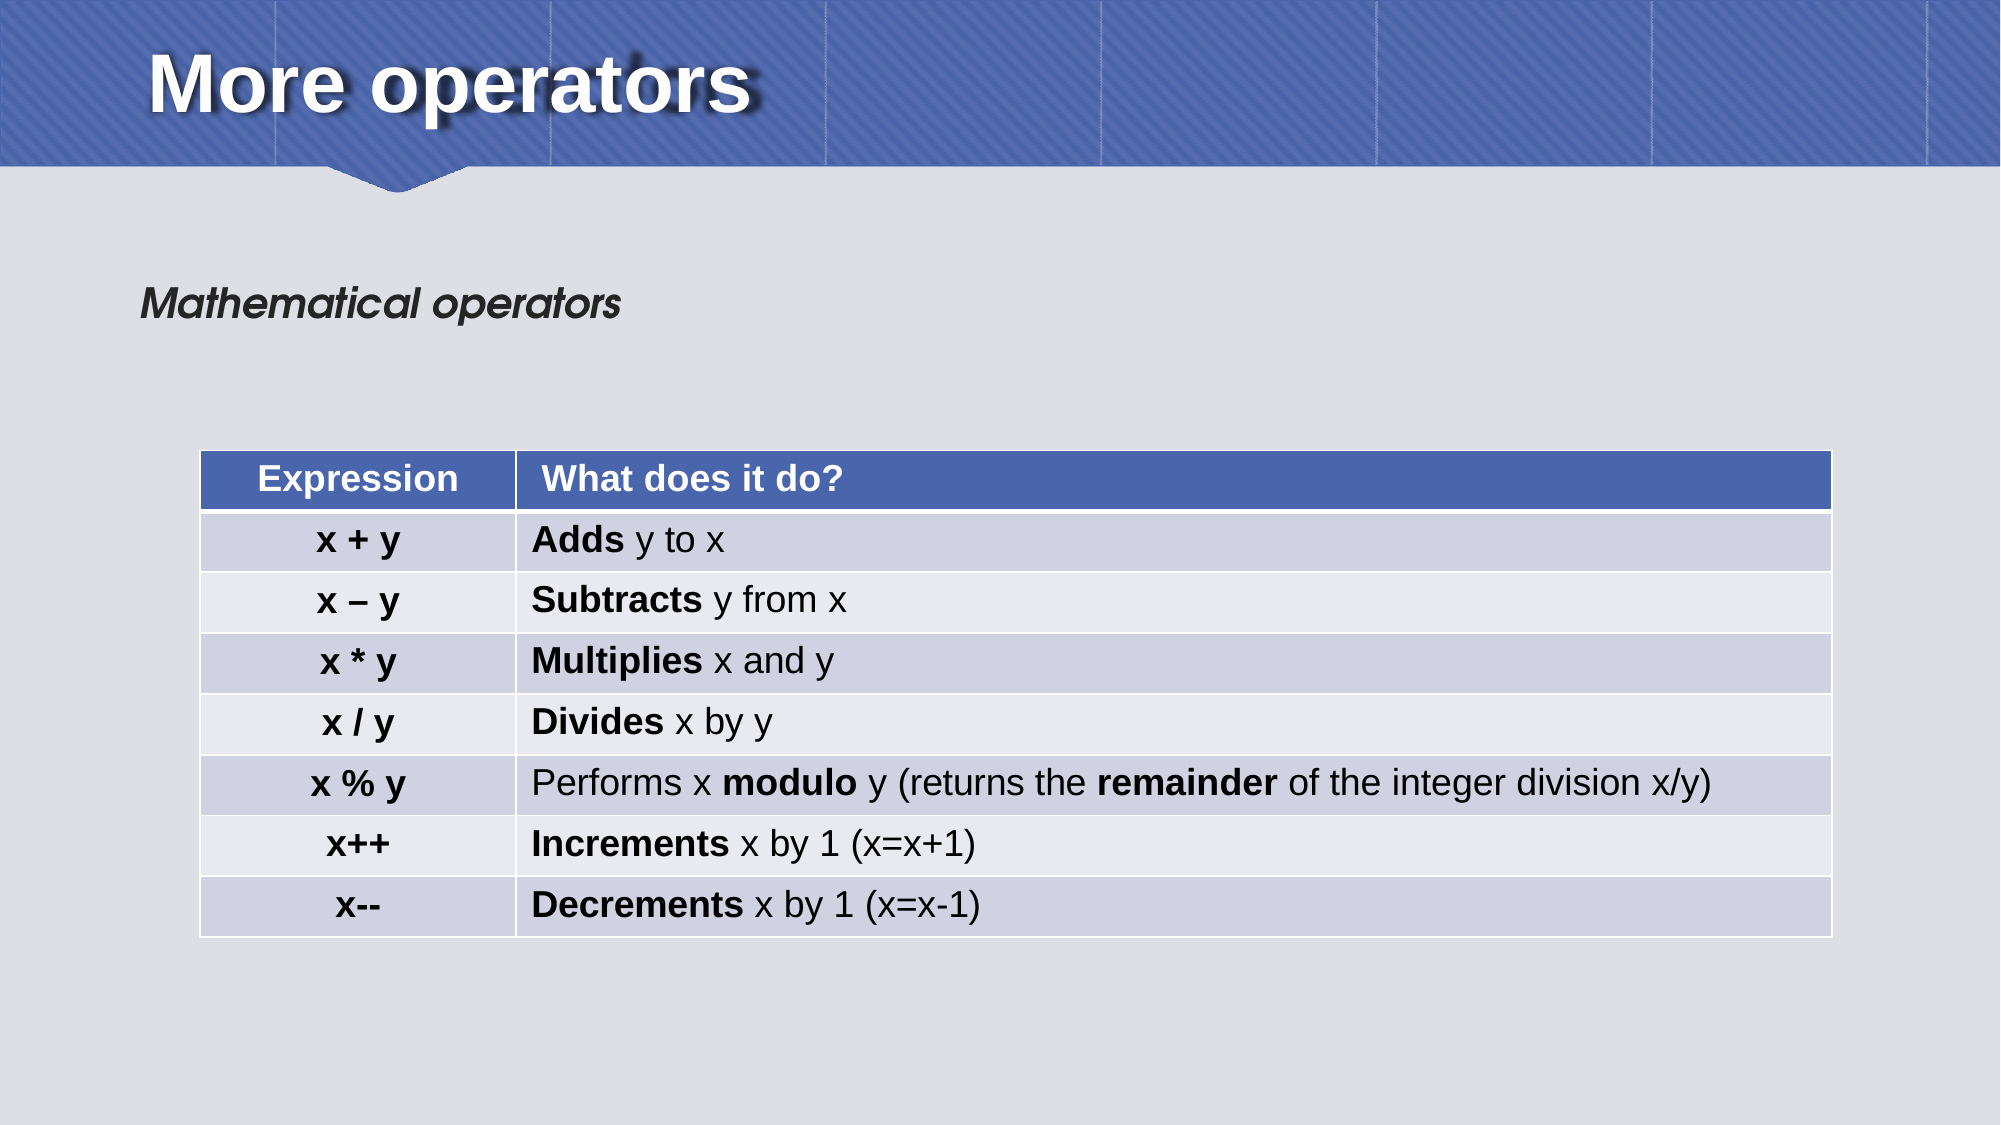

# More operators
Mathematical operators
| Expression | What does it do? |
| --- | --- |
| x + y | Adds y to x |
| x – y | Subtracts y from x |
| x \* y | Multiplies x and y |
| x / y | Divides x by y |
| x % y | Performs x modulo y (returns the remainder of the integer division x/y) |
| x++ | Increments x by 1 (x=x+1) |
| x-- | Decrements x by 1 (x=x-1) |